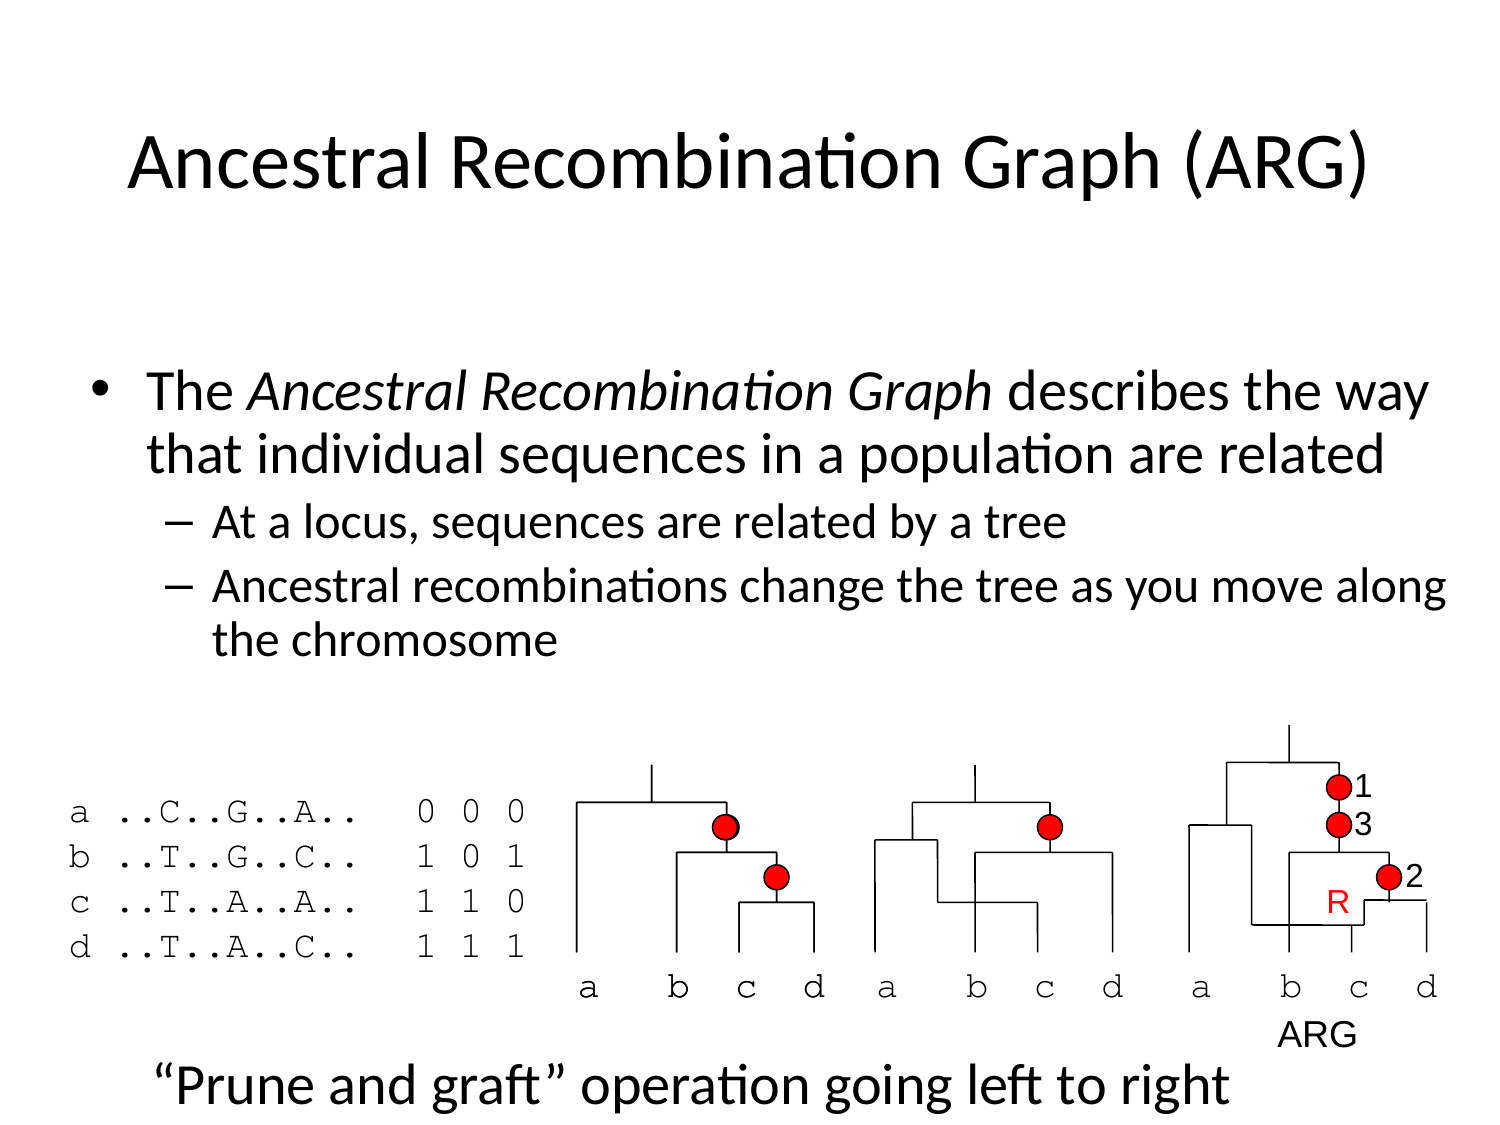

# Ancestral Recombination Graph (ARG)
The Ancestral Recombination Graph describes the way that individual sequences in a population are related
At a locus, sequences are related by a tree
Ancestral recombinations change the tree as you move along the chromosome

1

3

2

R

a   b  c  d
ARG

a   b  c  d

a   b  c  d

a   b  c  d
a ..C..G..A..
b ..T..G..C..
c ..T..A..A..
d ..T..A..C..
0 0 0
1 0 1
1 1 0
1 1 1
“Prune and graft” operation going left to right